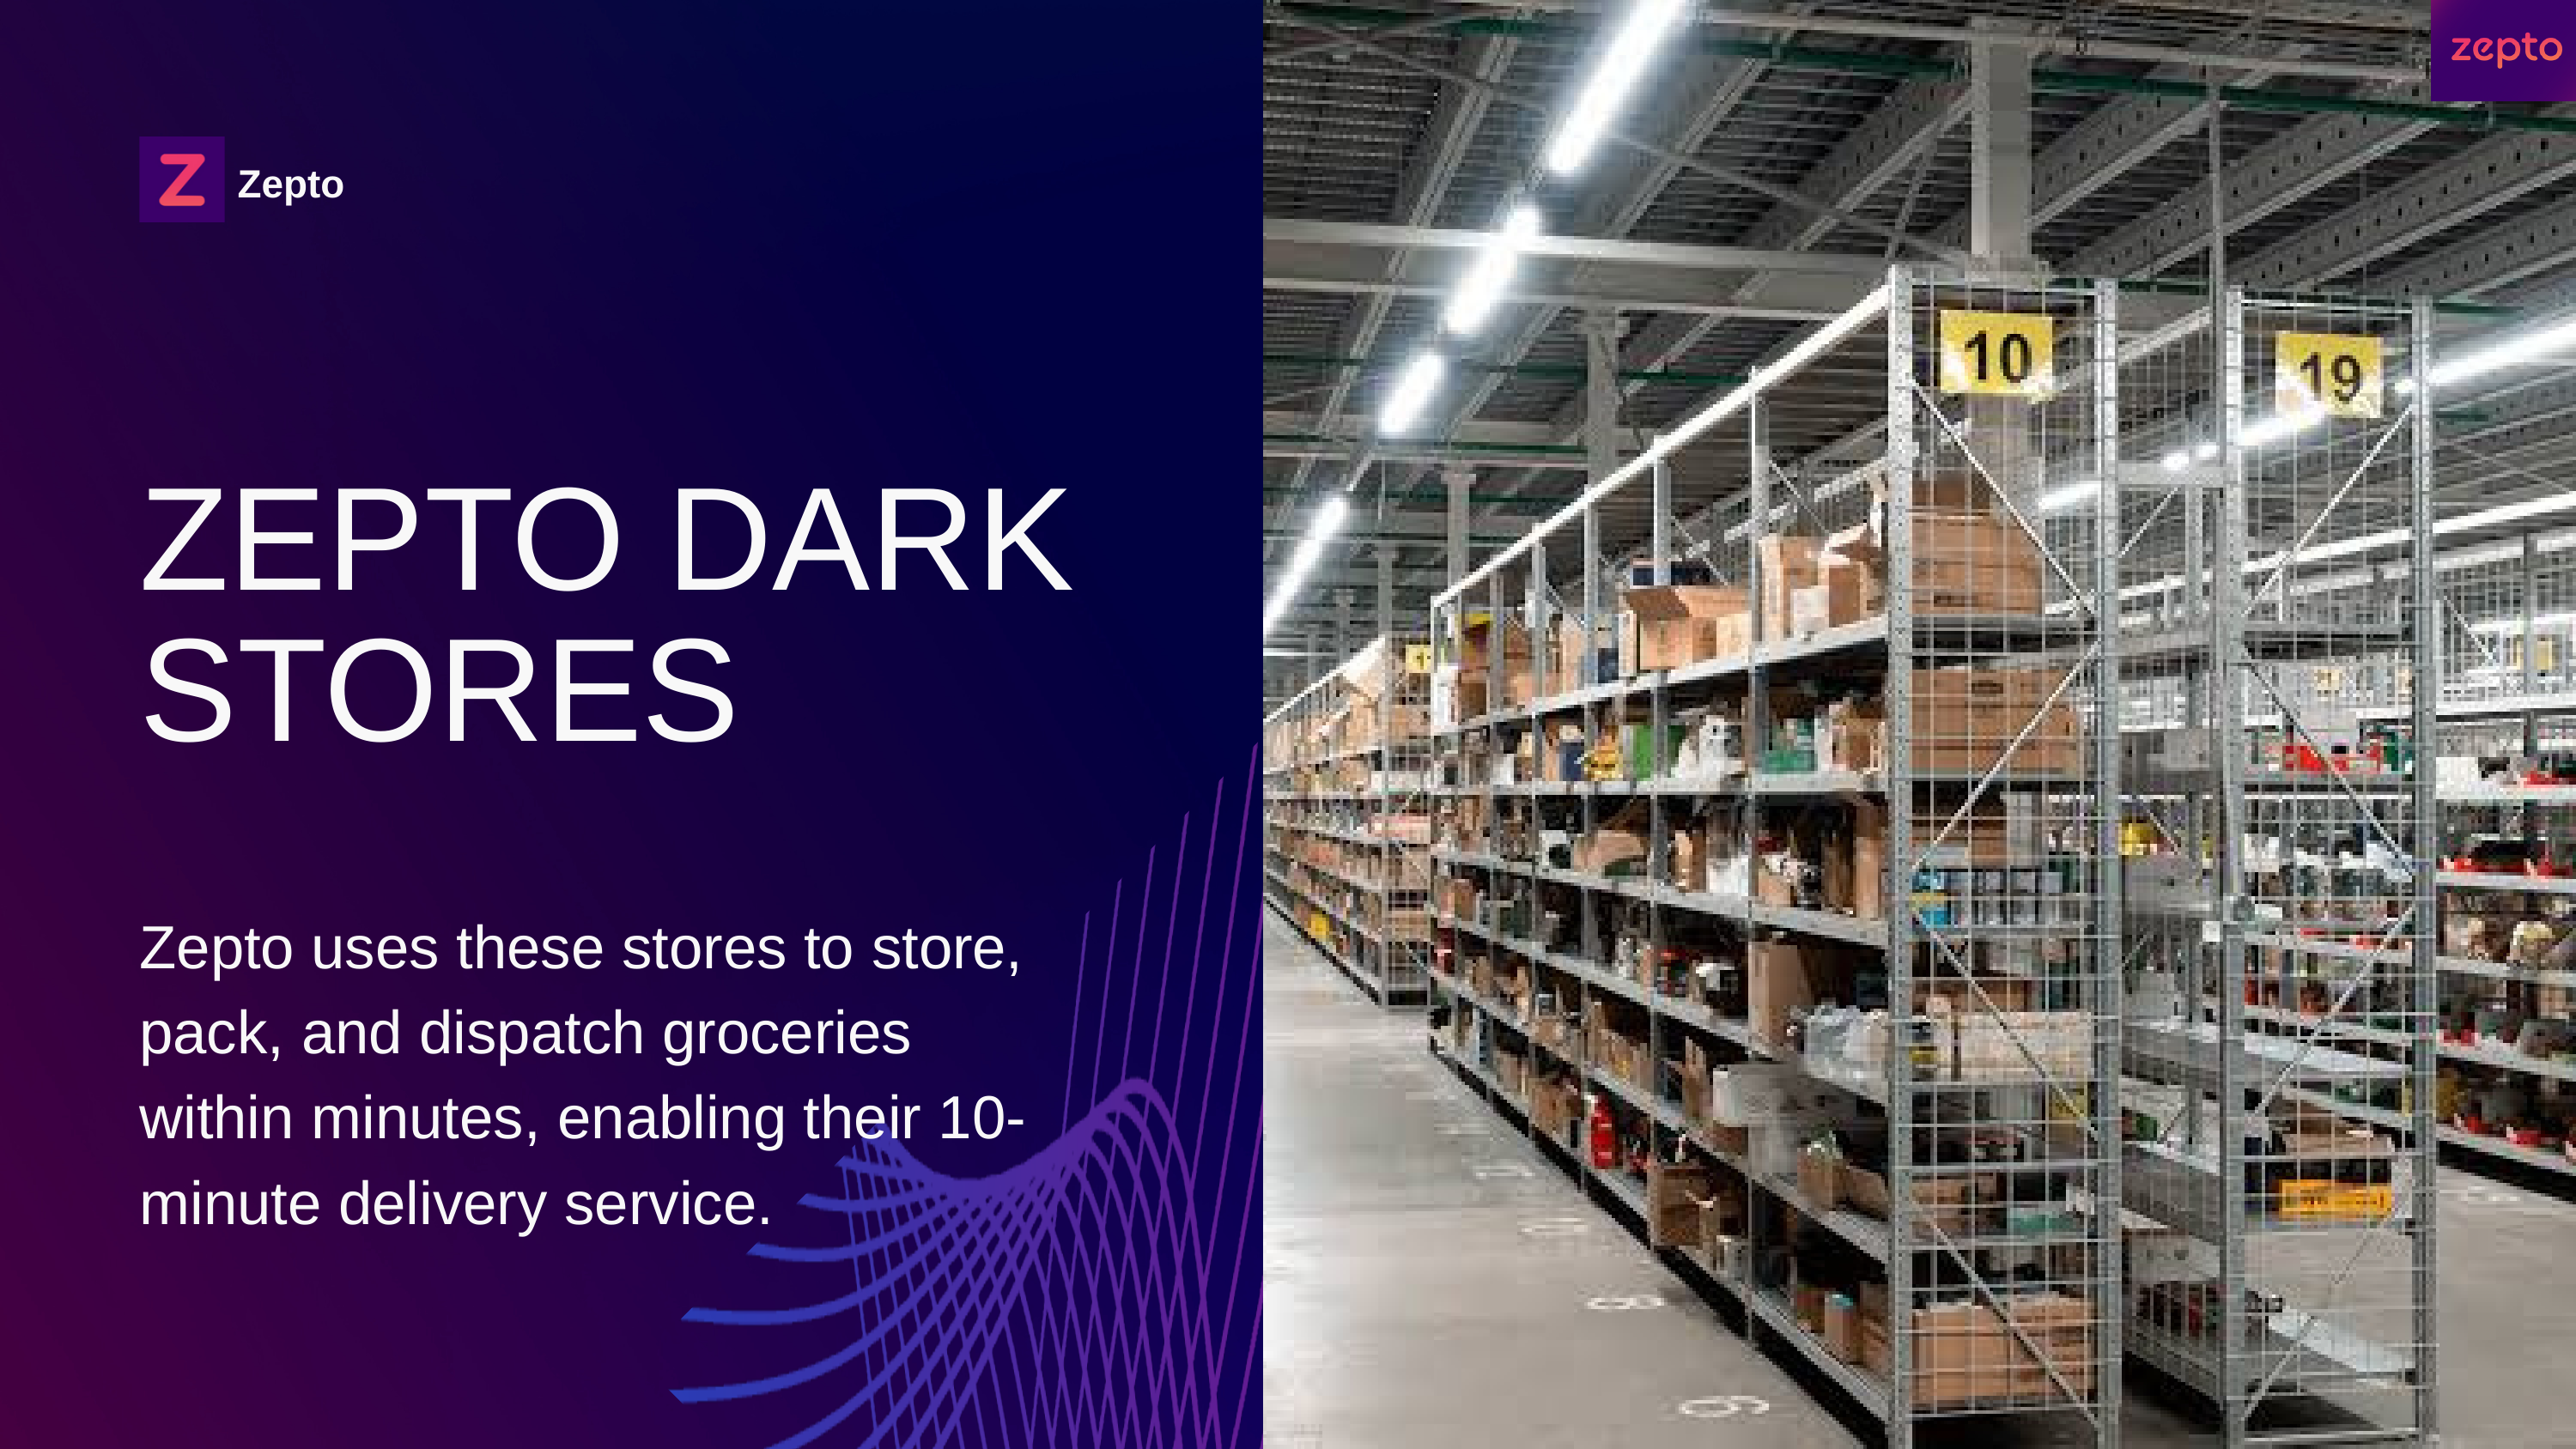

Zepto

ZEPTO DARK STORES
Zepto uses these stores to store, pack, and dispatch groceries within minutes, enabling their 10-minute delivery service.